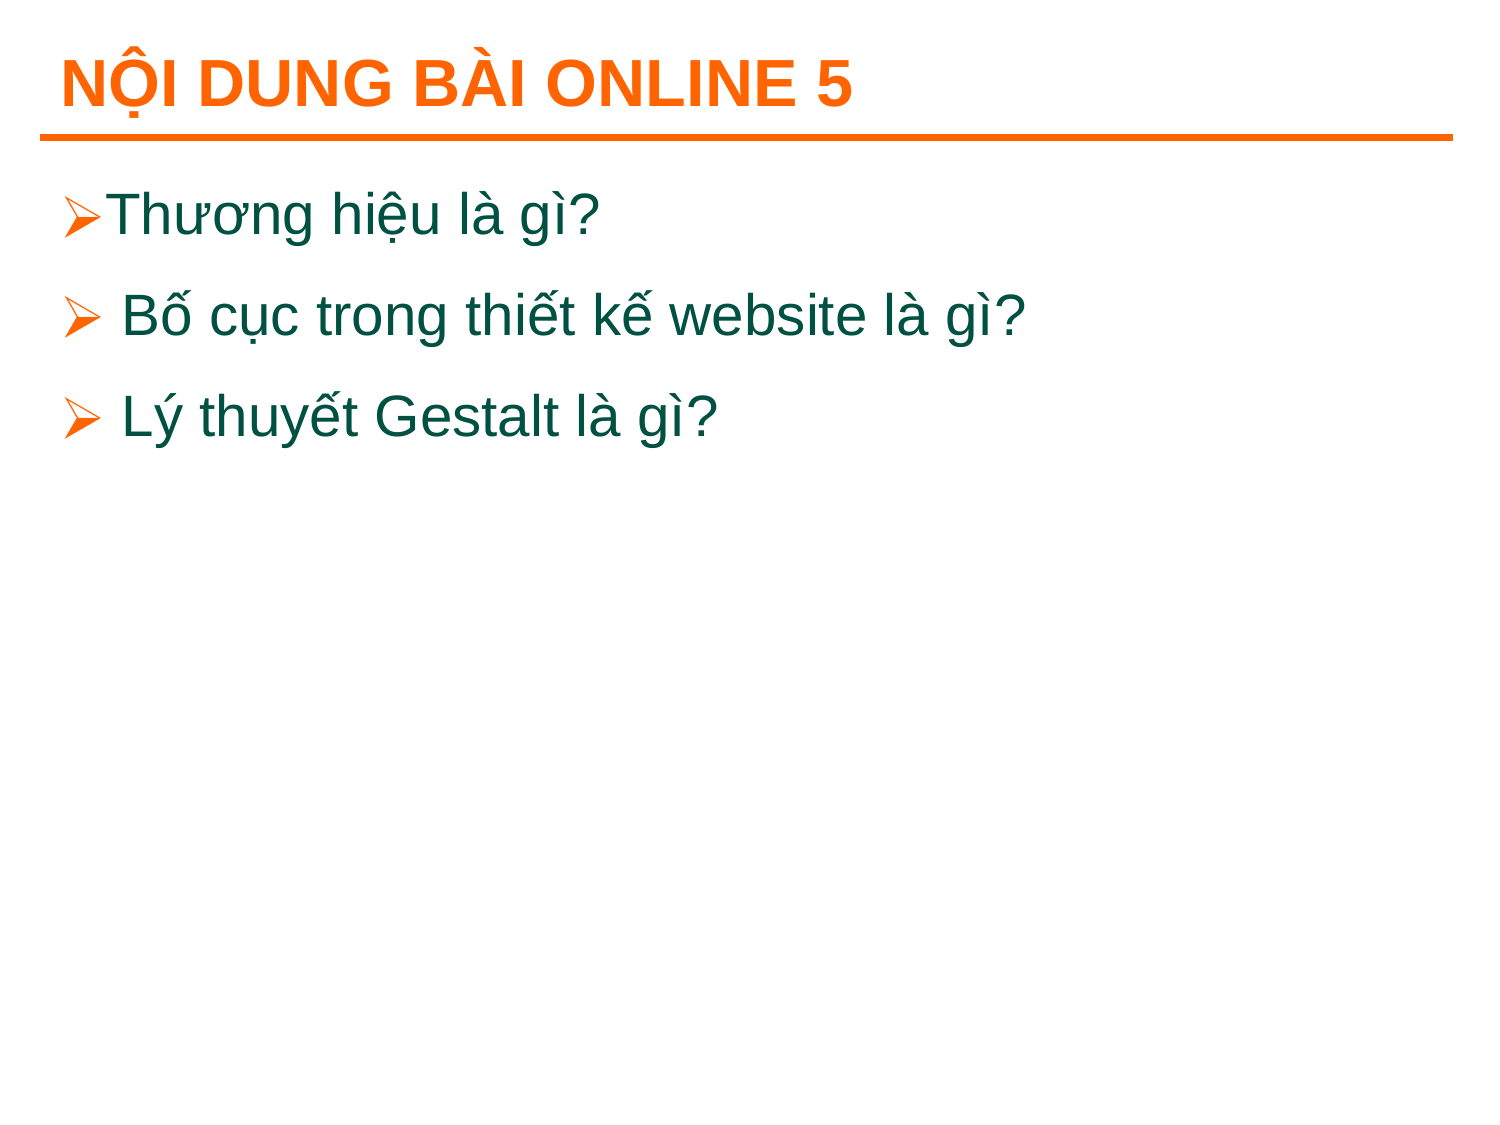

# Nội dung bài online 5
Thương hiệu là gì?
 Bố cục trong thiết kế website là gì?
 Lý thuyết Gestalt là gì?